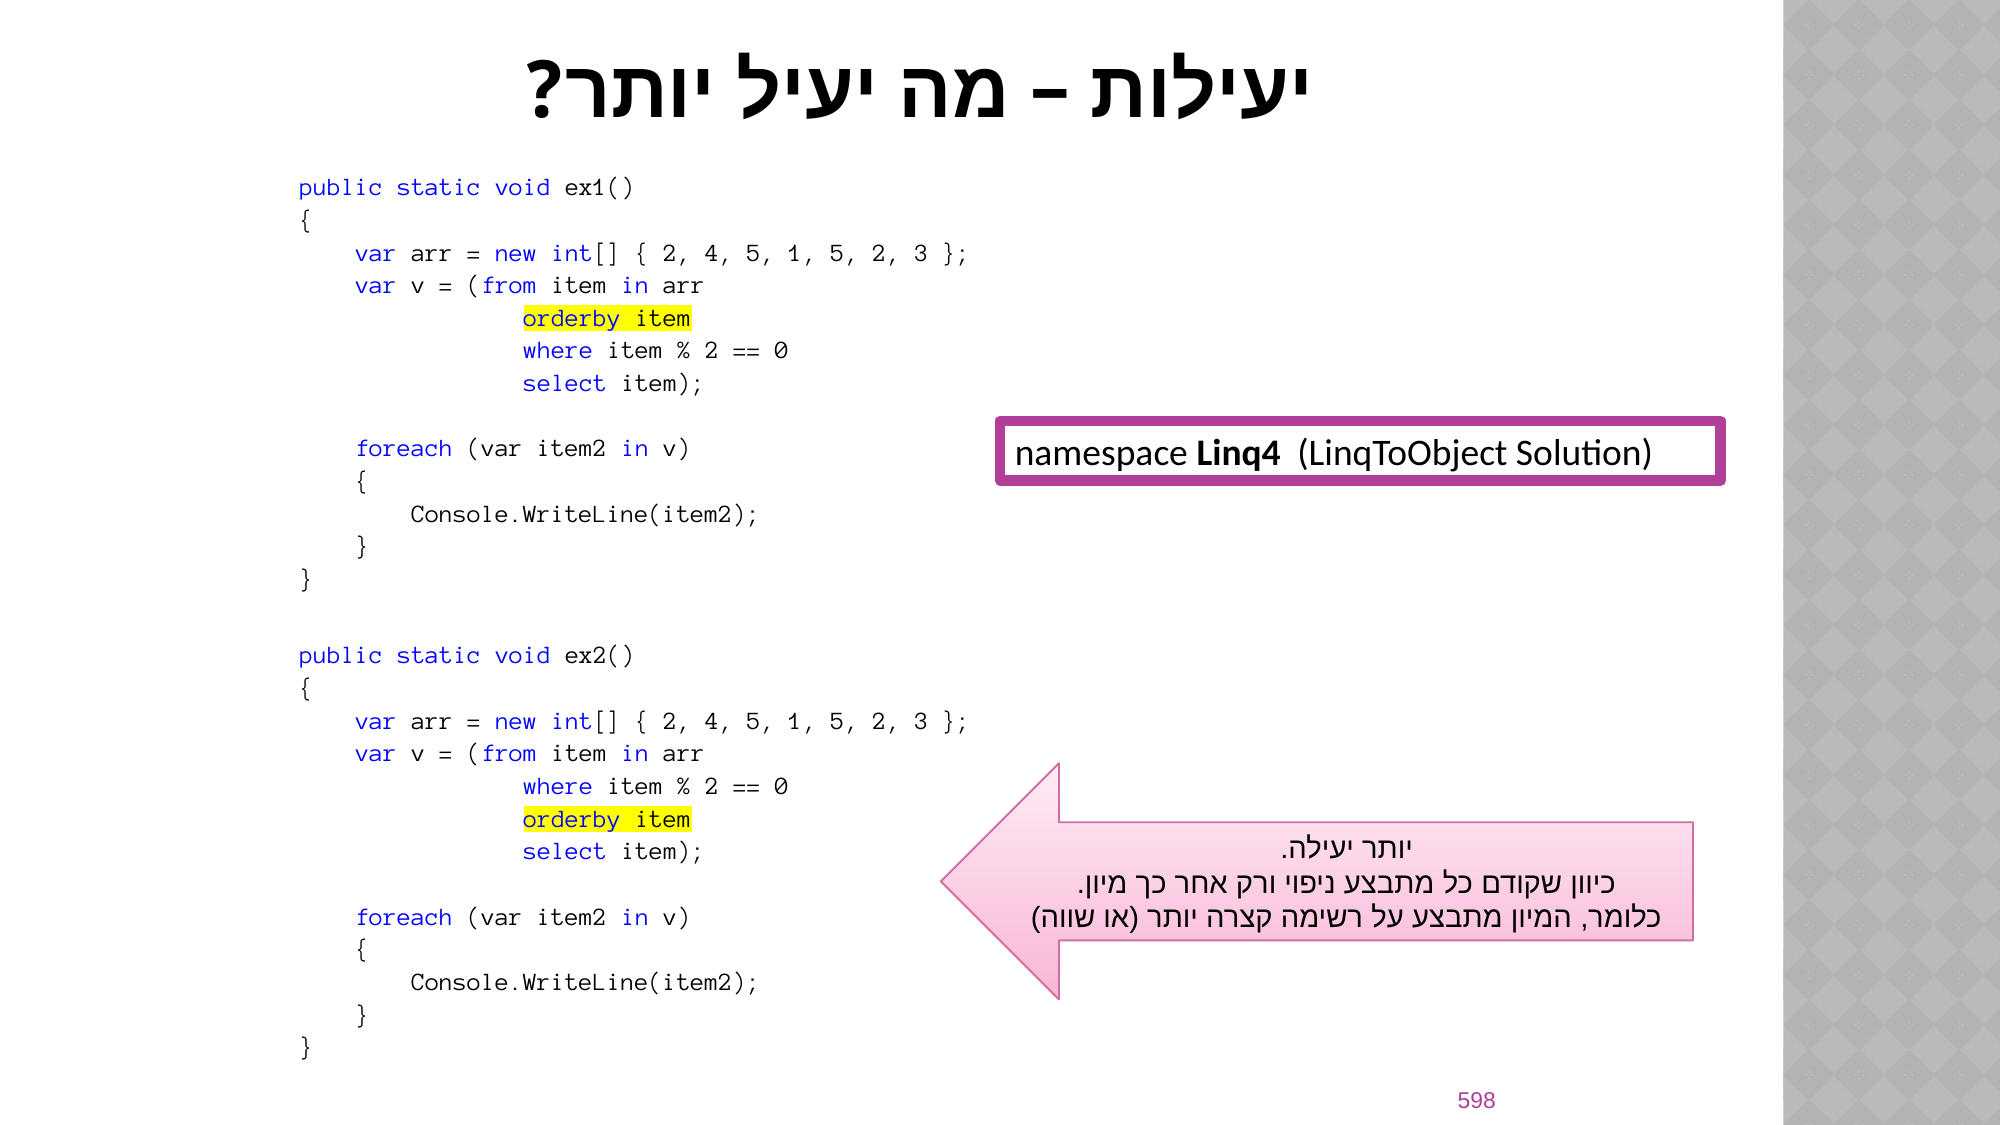

# יעילות – מה יעיל יותר?
public static void ex1()
{
    var arr = new int[] { 2, 4, 5, 1, 5, 2, 3 };
    var v = (from item in arr
                orderby item
                where item % 2 == 0
                select item);

    foreach (var item2 in v)
    {
        Console.WriteLine(item2);
    }
}

public static void ex2()
{
    var arr = new int[] { 2, 4, 5, 1, 5, 2, 3 };
    var v = (from item in arr
                where item % 2 == 0
                orderby item
                select item);

    foreach (var item2 in v)
    {
        Console.WriteLine(item2);
    }
}

namespace Linq4  (LinqToObject Solution)
יותר יעילה.
כיוון שקודם כל מתבצע ניפוי ורק אחר כך מיון.
כלומר, המיון מתבצע על רשימה קצרה יותר (או שווה)
598